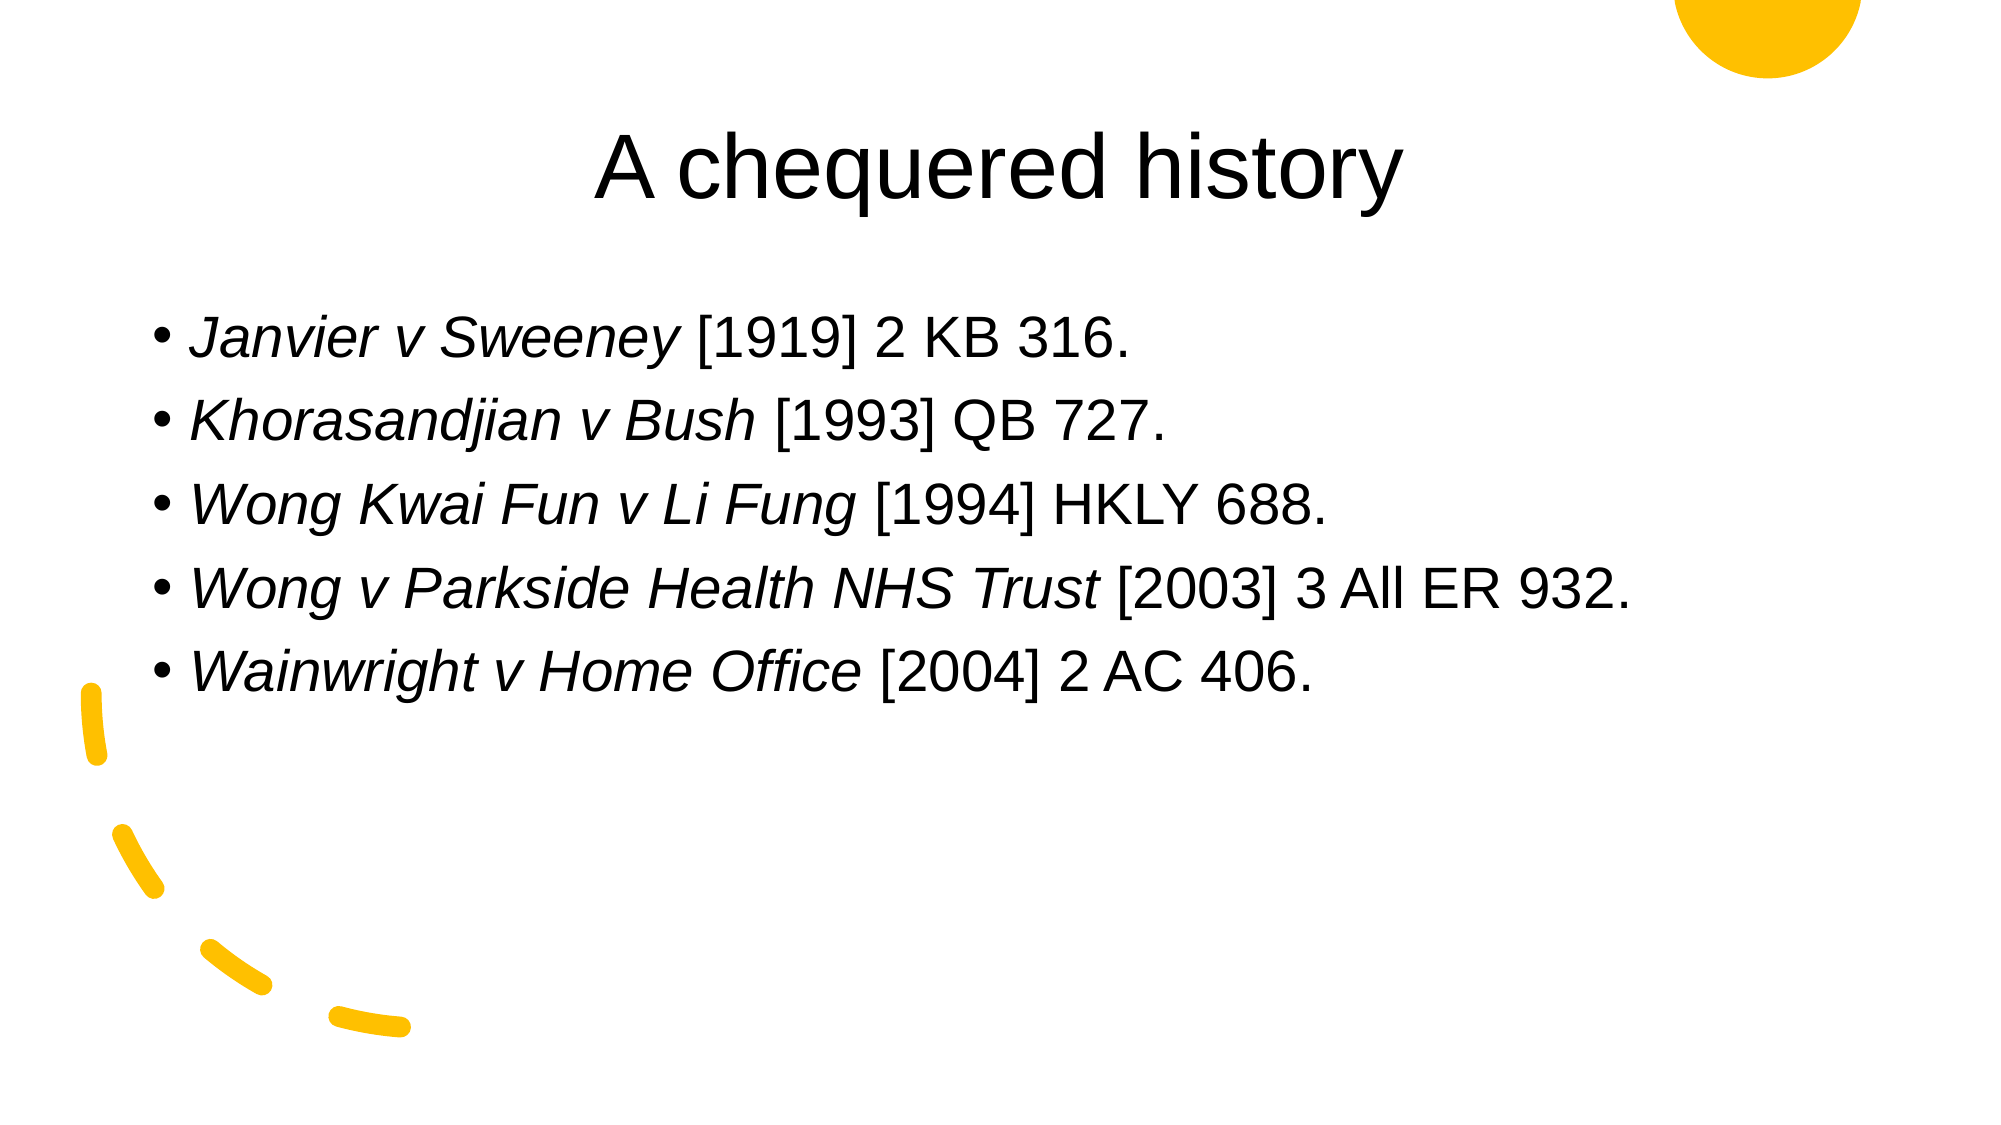

# A chequered history
Janvier v Sweeney [1919] 2 KB 316.
Khorasandjian v Bush [1993] QB 727.
Wong Kwai Fun v Li Fung [1994] HKLY 688.
Wong v Parkside Health NHS Trust [2003] 3 All ER 932.
Wainwright v Home Office [2004] 2 AC 406.